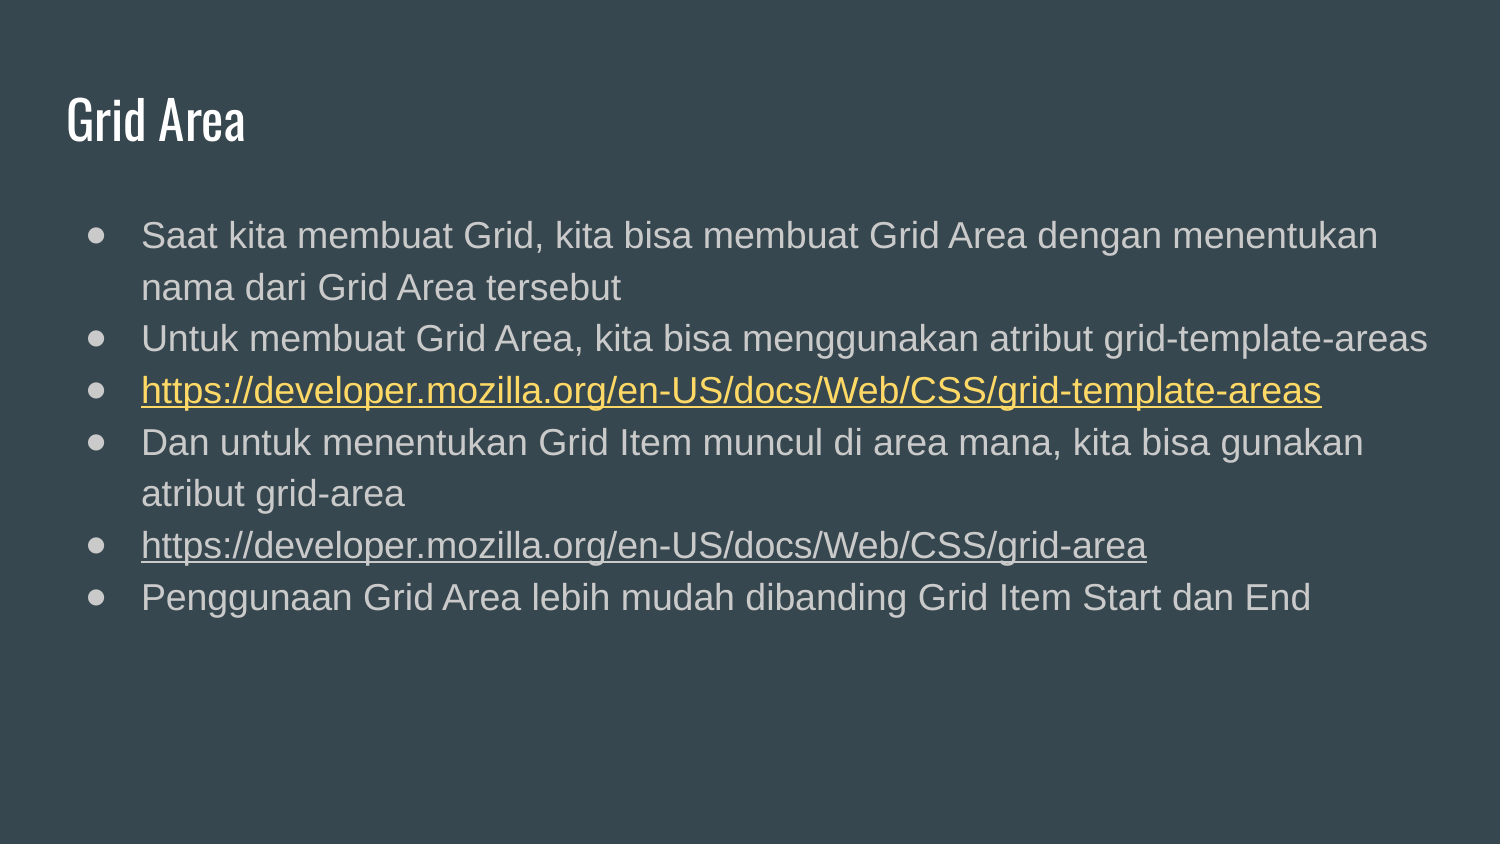

# Grid Area
Saat kita membuat Grid, kita bisa membuat Grid Area dengan menentukan nama dari Grid Area tersebut
Untuk membuat Grid Area, kita bisa menggunakan atribut grid-template-areas
https://developer.mozilla.org/en-US/docs/Web/CSS/grid-template-areas
Dan untuk menentukan Grid Item muncul di area mana, kita bisa gunakan atribut grid-area
https://developer.mozilla.org/en-US/docs/Web/CSS/grid-area
Penggunaan Grid Area lebih mudah dibanding Grid Item Start dan End